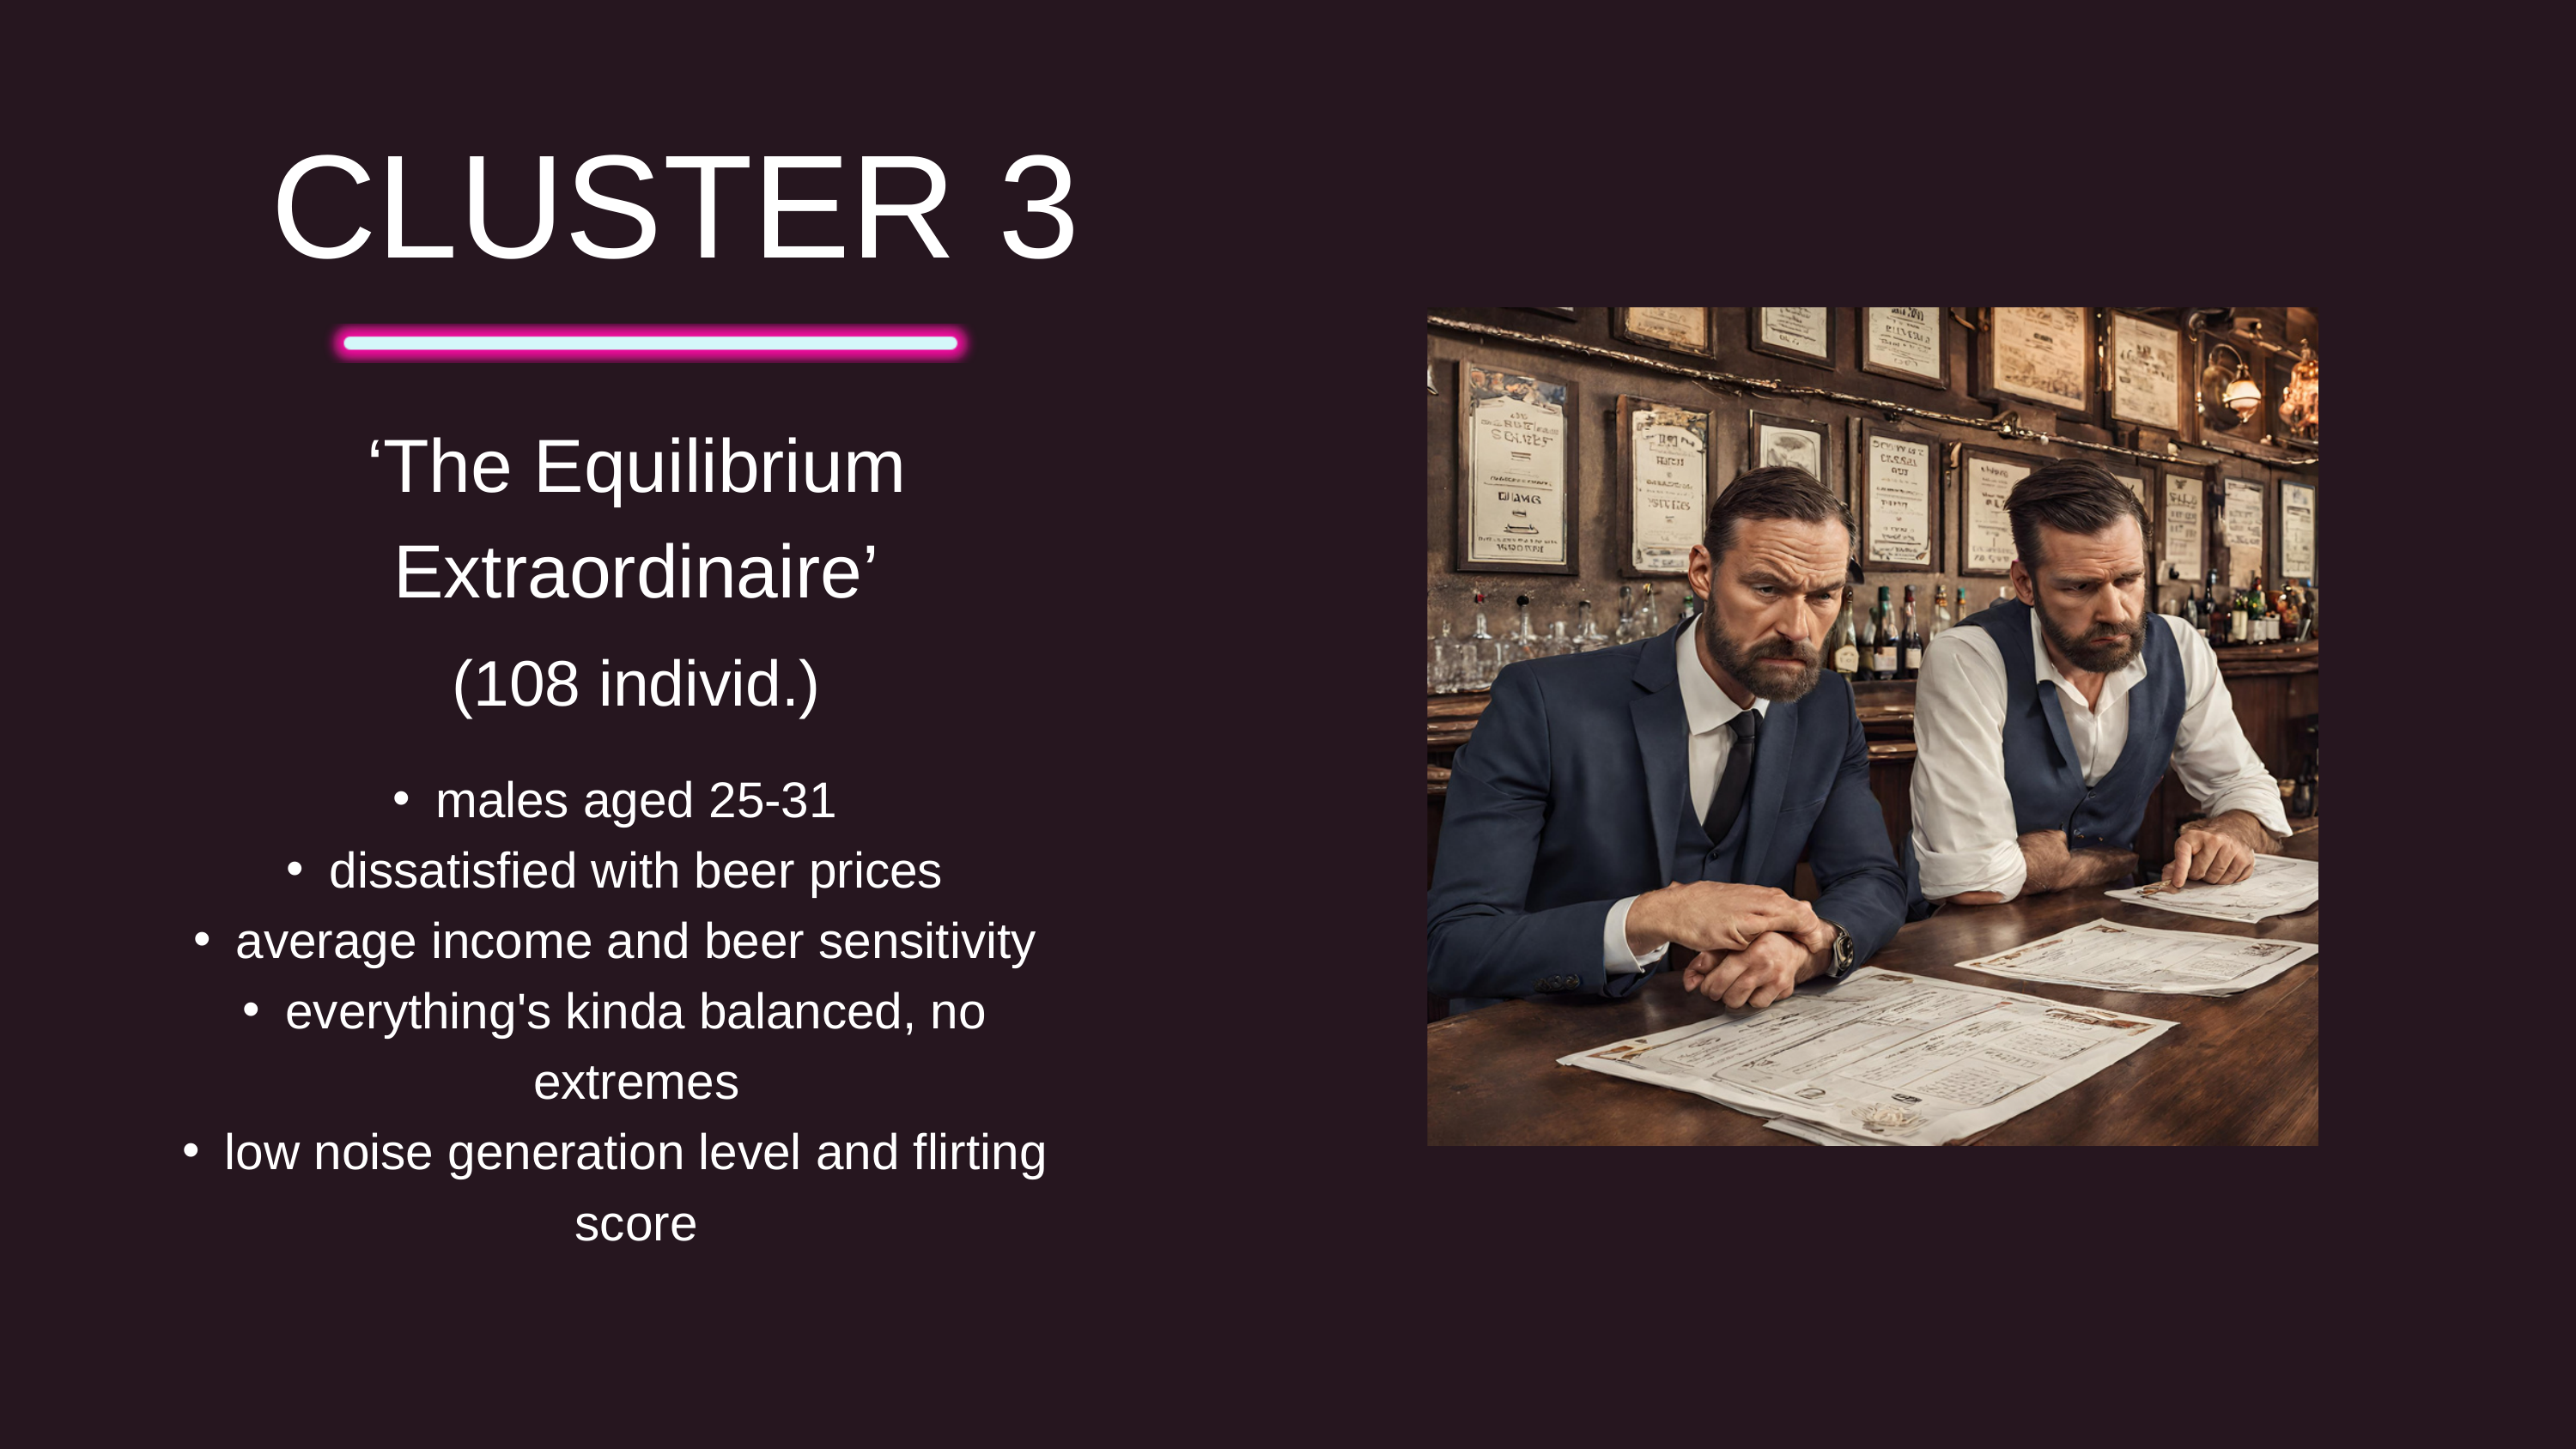

CLUSTER 3

‘The Equilibrium Extraordinaire’
(108 individ.)
males aged 25-31
dissatisfied with beer prices
average income and beer sensitivity
everything's kinda balanced, no extremes
low noise generation level and flirting score